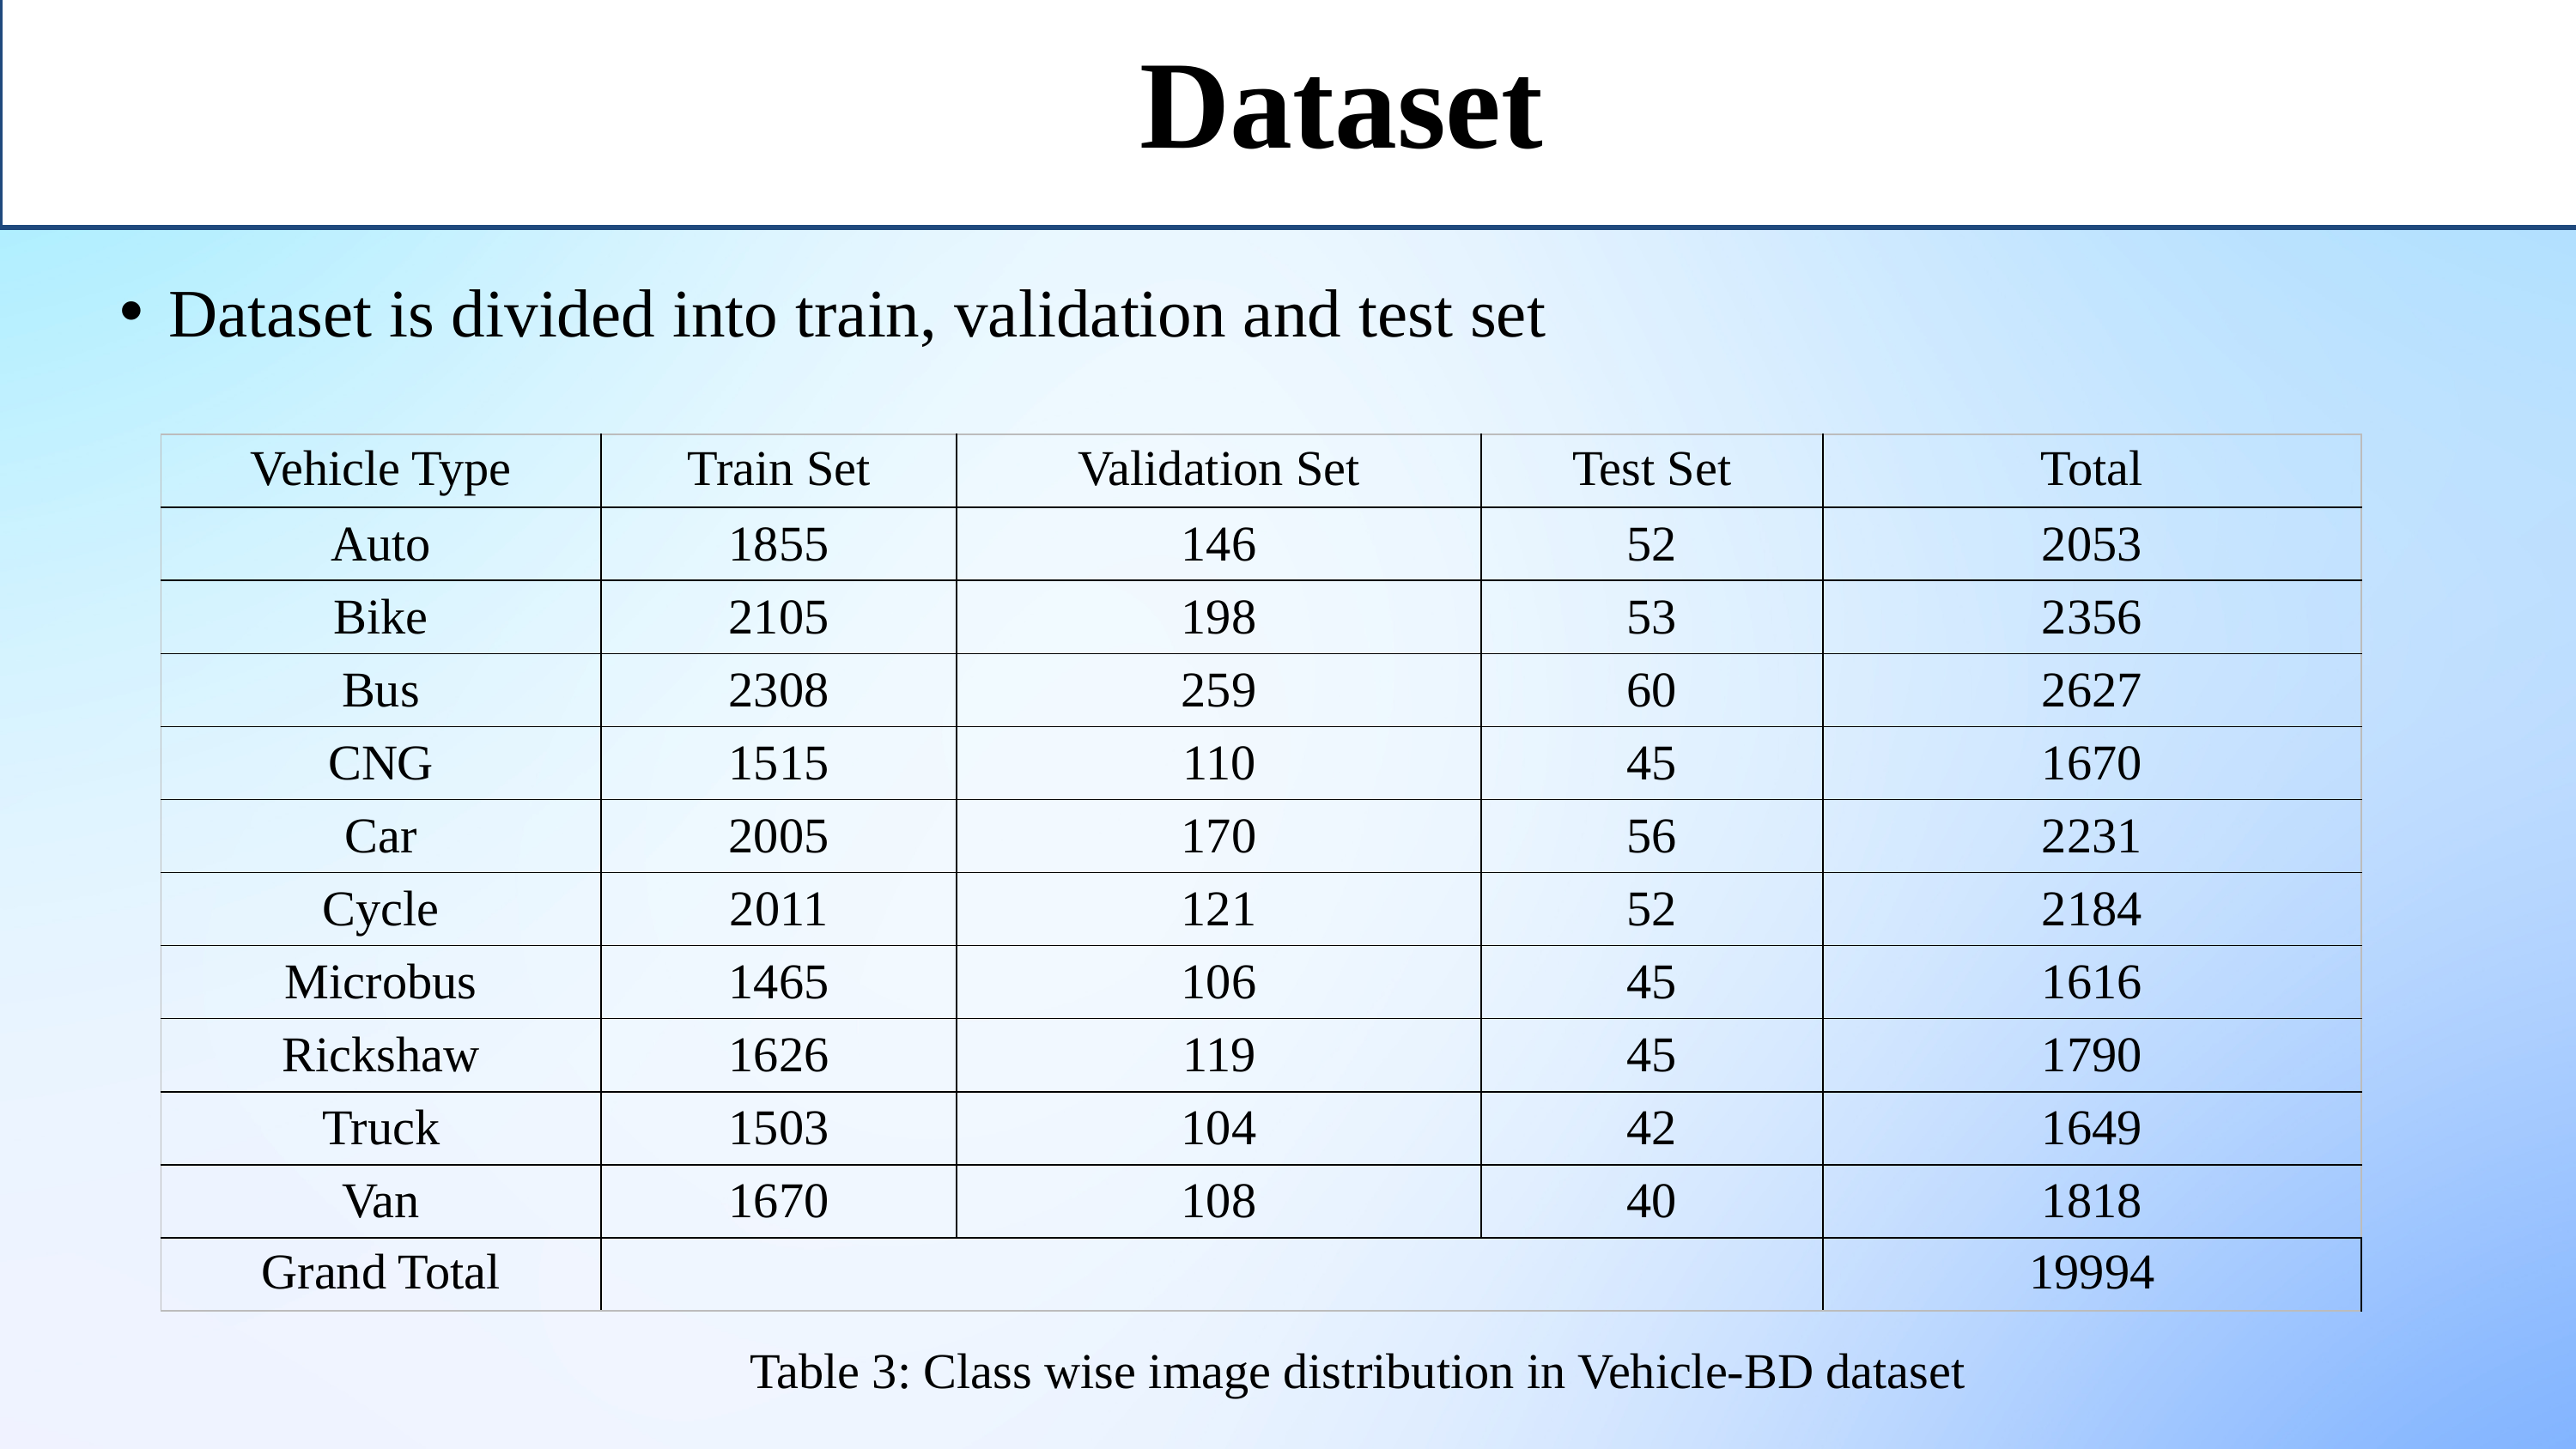

Dataset
Dataset is divided into train, validation and test set

| Vehicle Type | Train Set | Validation Set | Test Set | Total |
| --- | --- | --- | --- | --- |
| Auto | 1855 | 146 | 52 | 2053 |
| Bike | 2105 | 198 | 53 | 2356 |
| Bus | 2308 | 259 | 60 | 2627 |
| CNG | 1515 | 110 | 45 | 1670 |
| Car | 2005 | 170 | 56 | 2231 |
| Cycle | 2011 | 121 | 52 | 2184 |
| Microbus | 1465 | 106 | 45 | 1616 |
| Rickshaw | 1626 | 119 | 45 | 1790 |
| Truck | 1503 | 104 | 42 | 1649 |
| Van | 1670 | 108 | 40 | 1818 |
| Grand Total |  |  |  | 19994 |
Table 3: Class wise image distribution in Vehicle-BD dataset